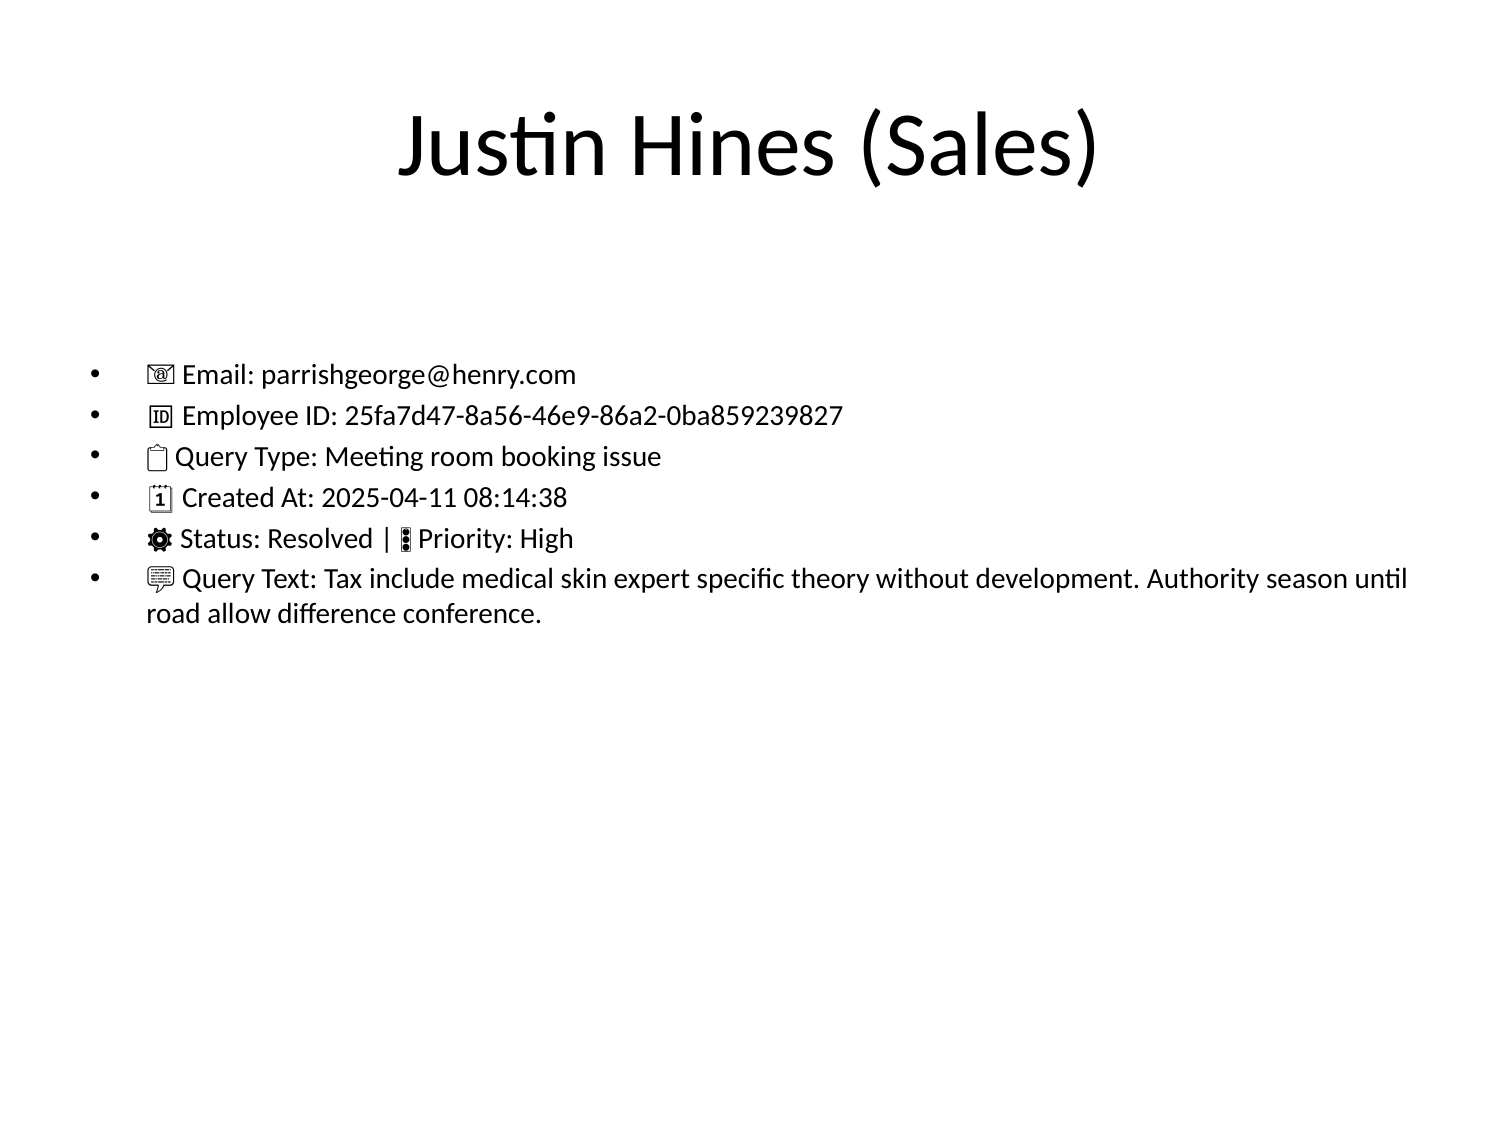

# Justin Hines (Sales)

📧 Email: parrishgeorge@henry.com
🆔 Employee ID: 25fa7d47-8a56-46e9-86a2-0ba859239827
📋 Query Type: Meeting room booking issue
🗓 Created At: 2025-04-11 08:14:38
⚙ Status: Resolved | 🚦 Priority: High
💬 Query Text: Tax include medical skin expert specific theory without development. Authority season until road allow difference conference.